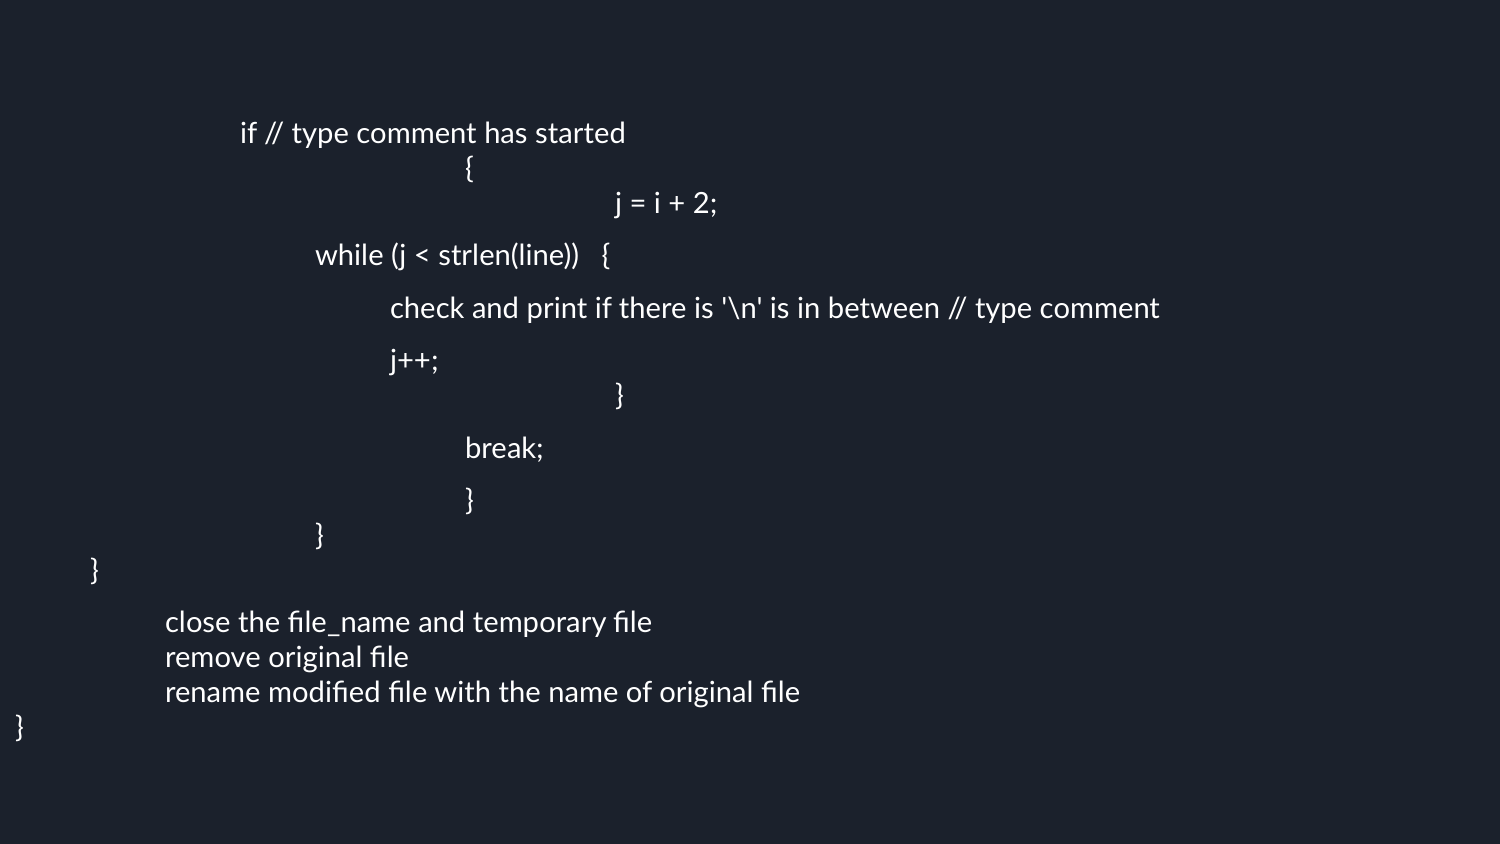

if // type comment has started

			{

				j = i + 2;

while (j < strlen(line))   {

check and print if there is '\n' is in between // type comment

j++;

      		  		}

               			break;

            	 	  	}

  		}

}

	close the file_name and temporary file

	remove original file

	rename modified file with the name of original file

}